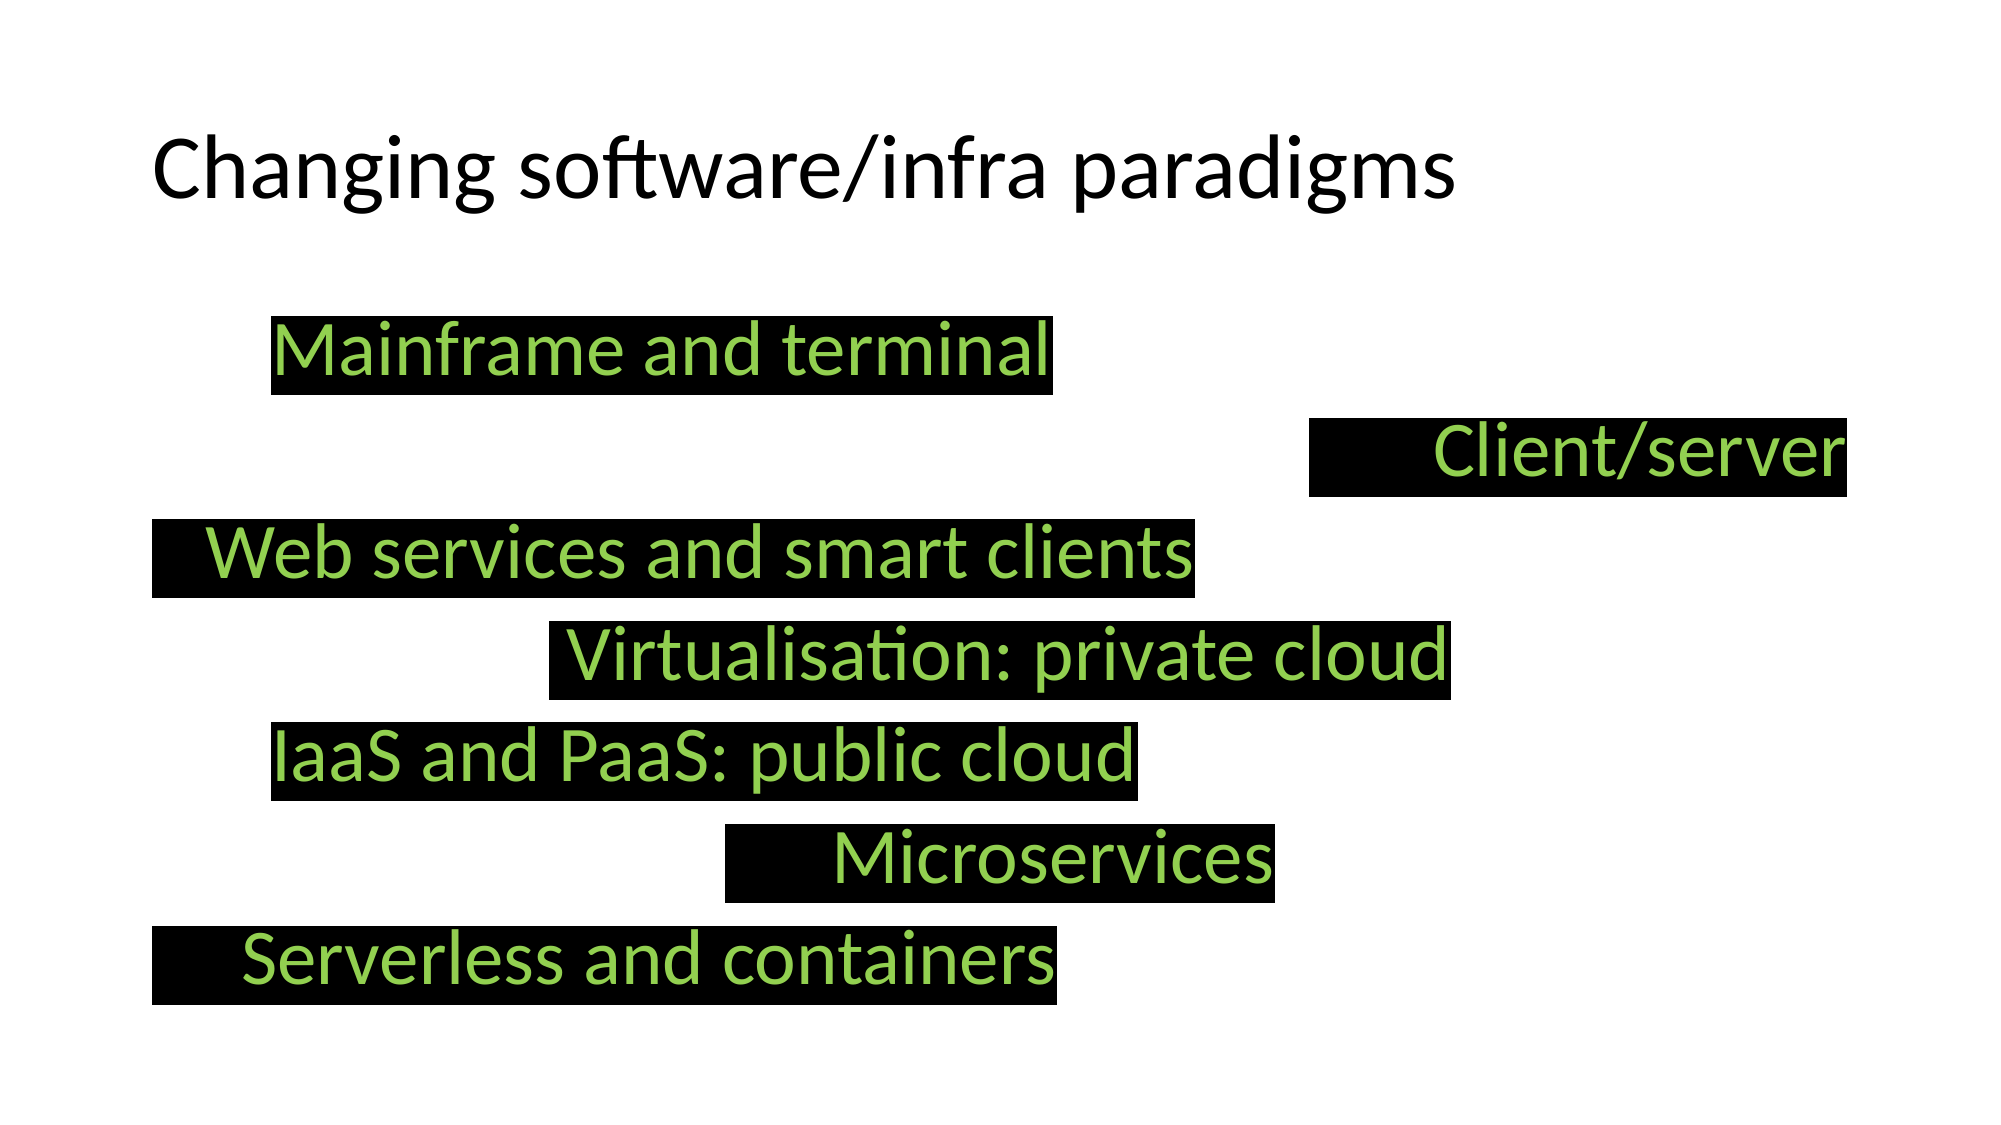

# Changing software/infra paradigms
		Mainframe and terminal
       Client/server
   Web services and smart clients
 Virtualisation: private cloud
	IaaS and PaaS: public cloud
      Microservices
     Serverless and containers